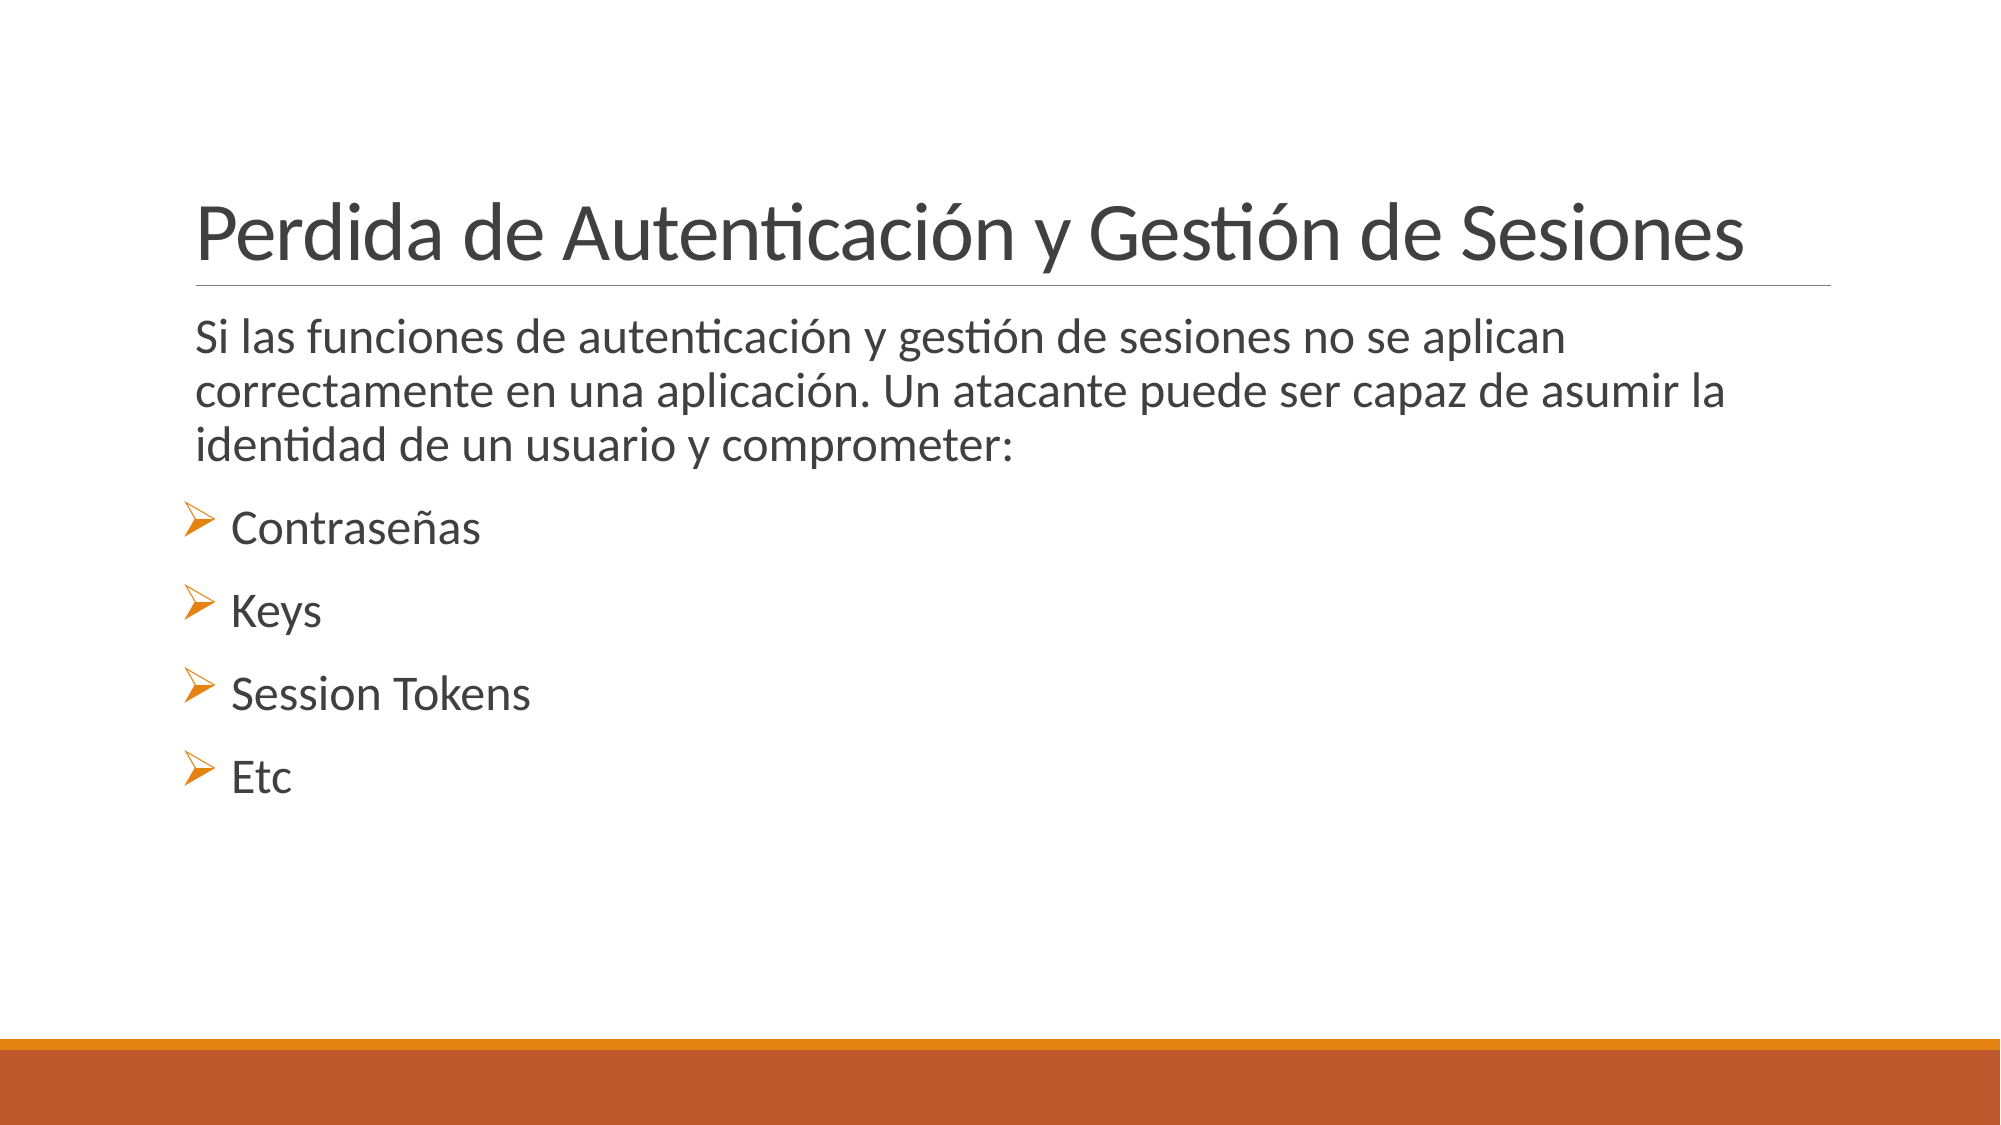

# Perdida de Autenticación y Gestión de Sesiones
Si las funciones de autenticación y gestión de sesiones no se aplican correctamente en una aplicación. Un atacante puede ser capaz de asumir la identidad de un usuario y comprometer:
 Contraseñas
 Keys
 Session Tokens
 Etc